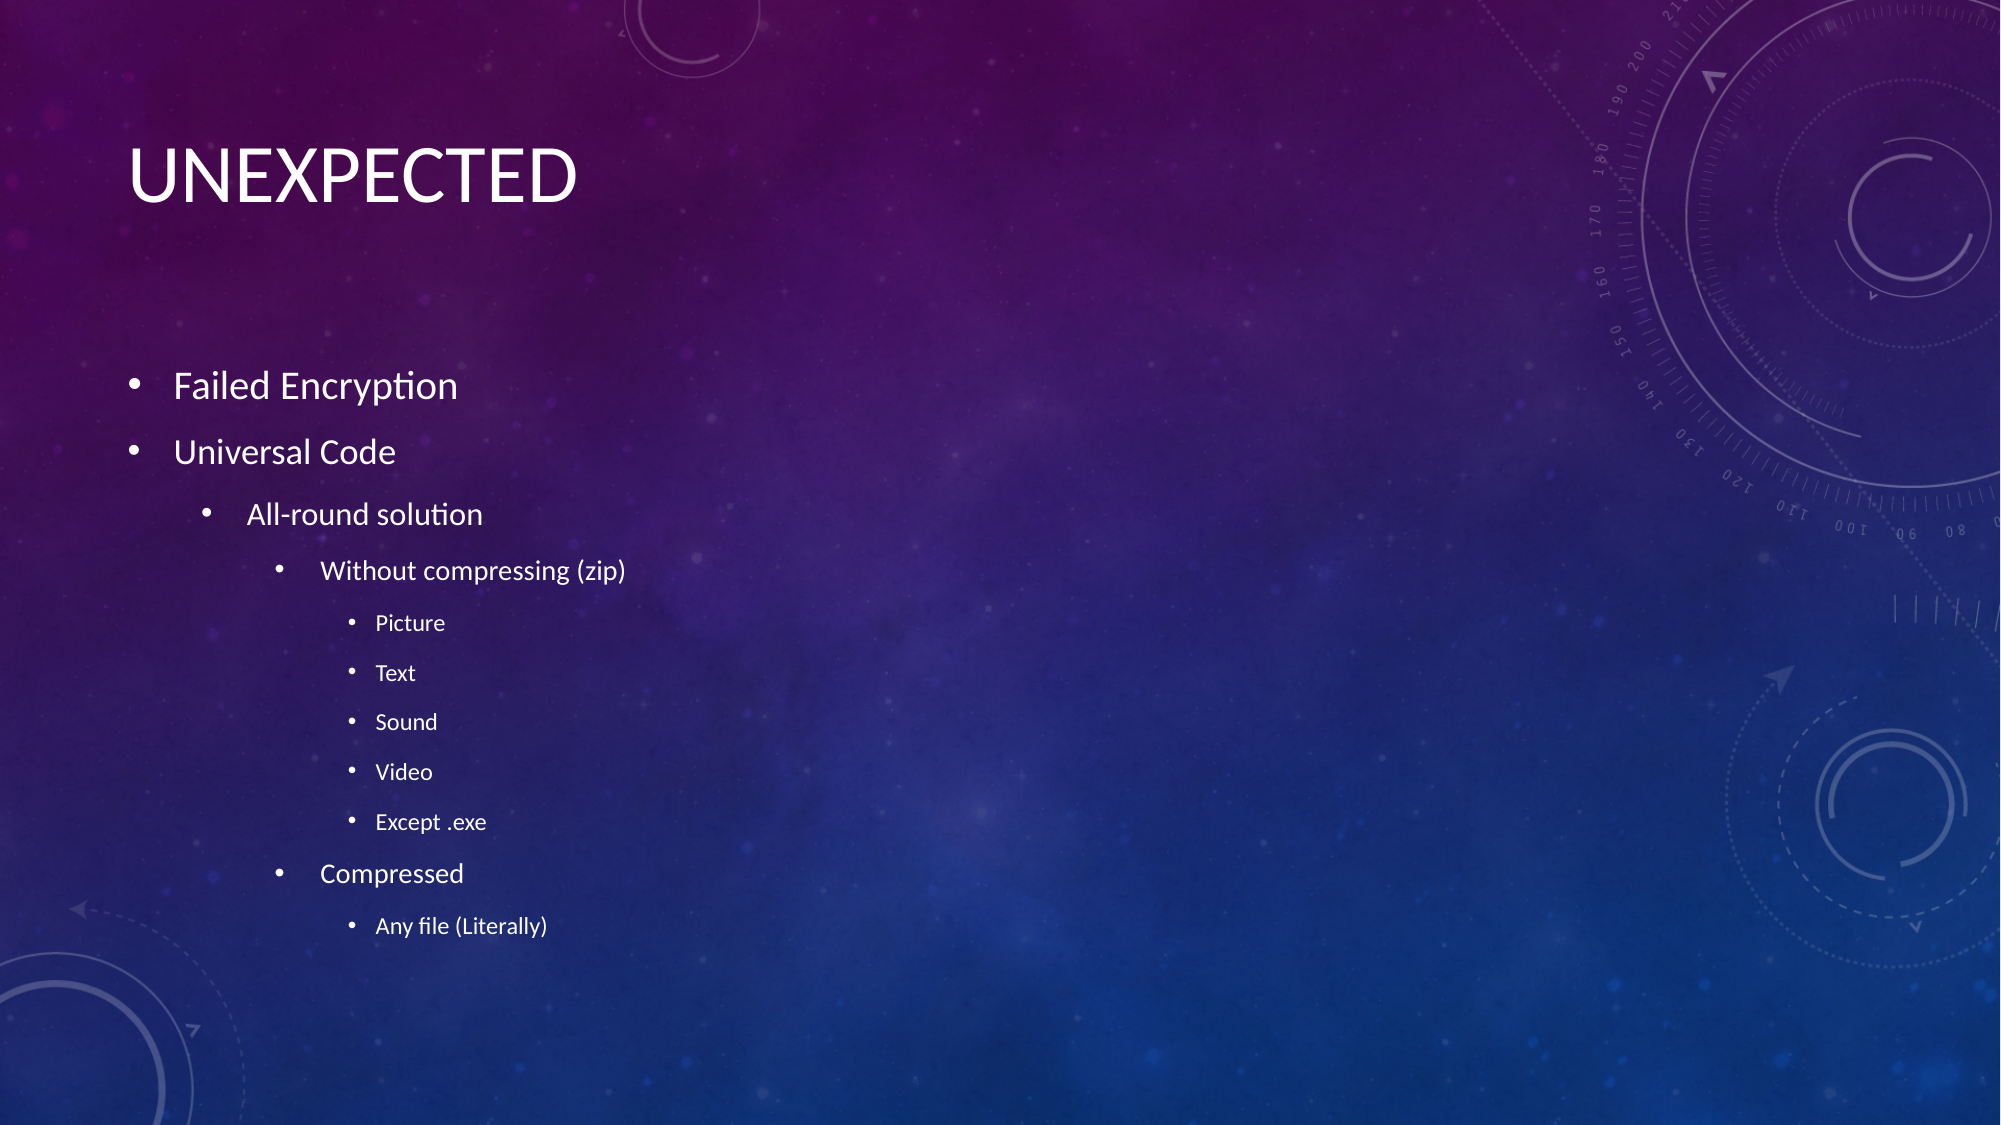

# Unexpected
Failed Encryption
Universal Code
All-round solution
Without compressing (zip)
Picture
Text
Sound
Video
Except .exe
Compressed
Any file (Literally)